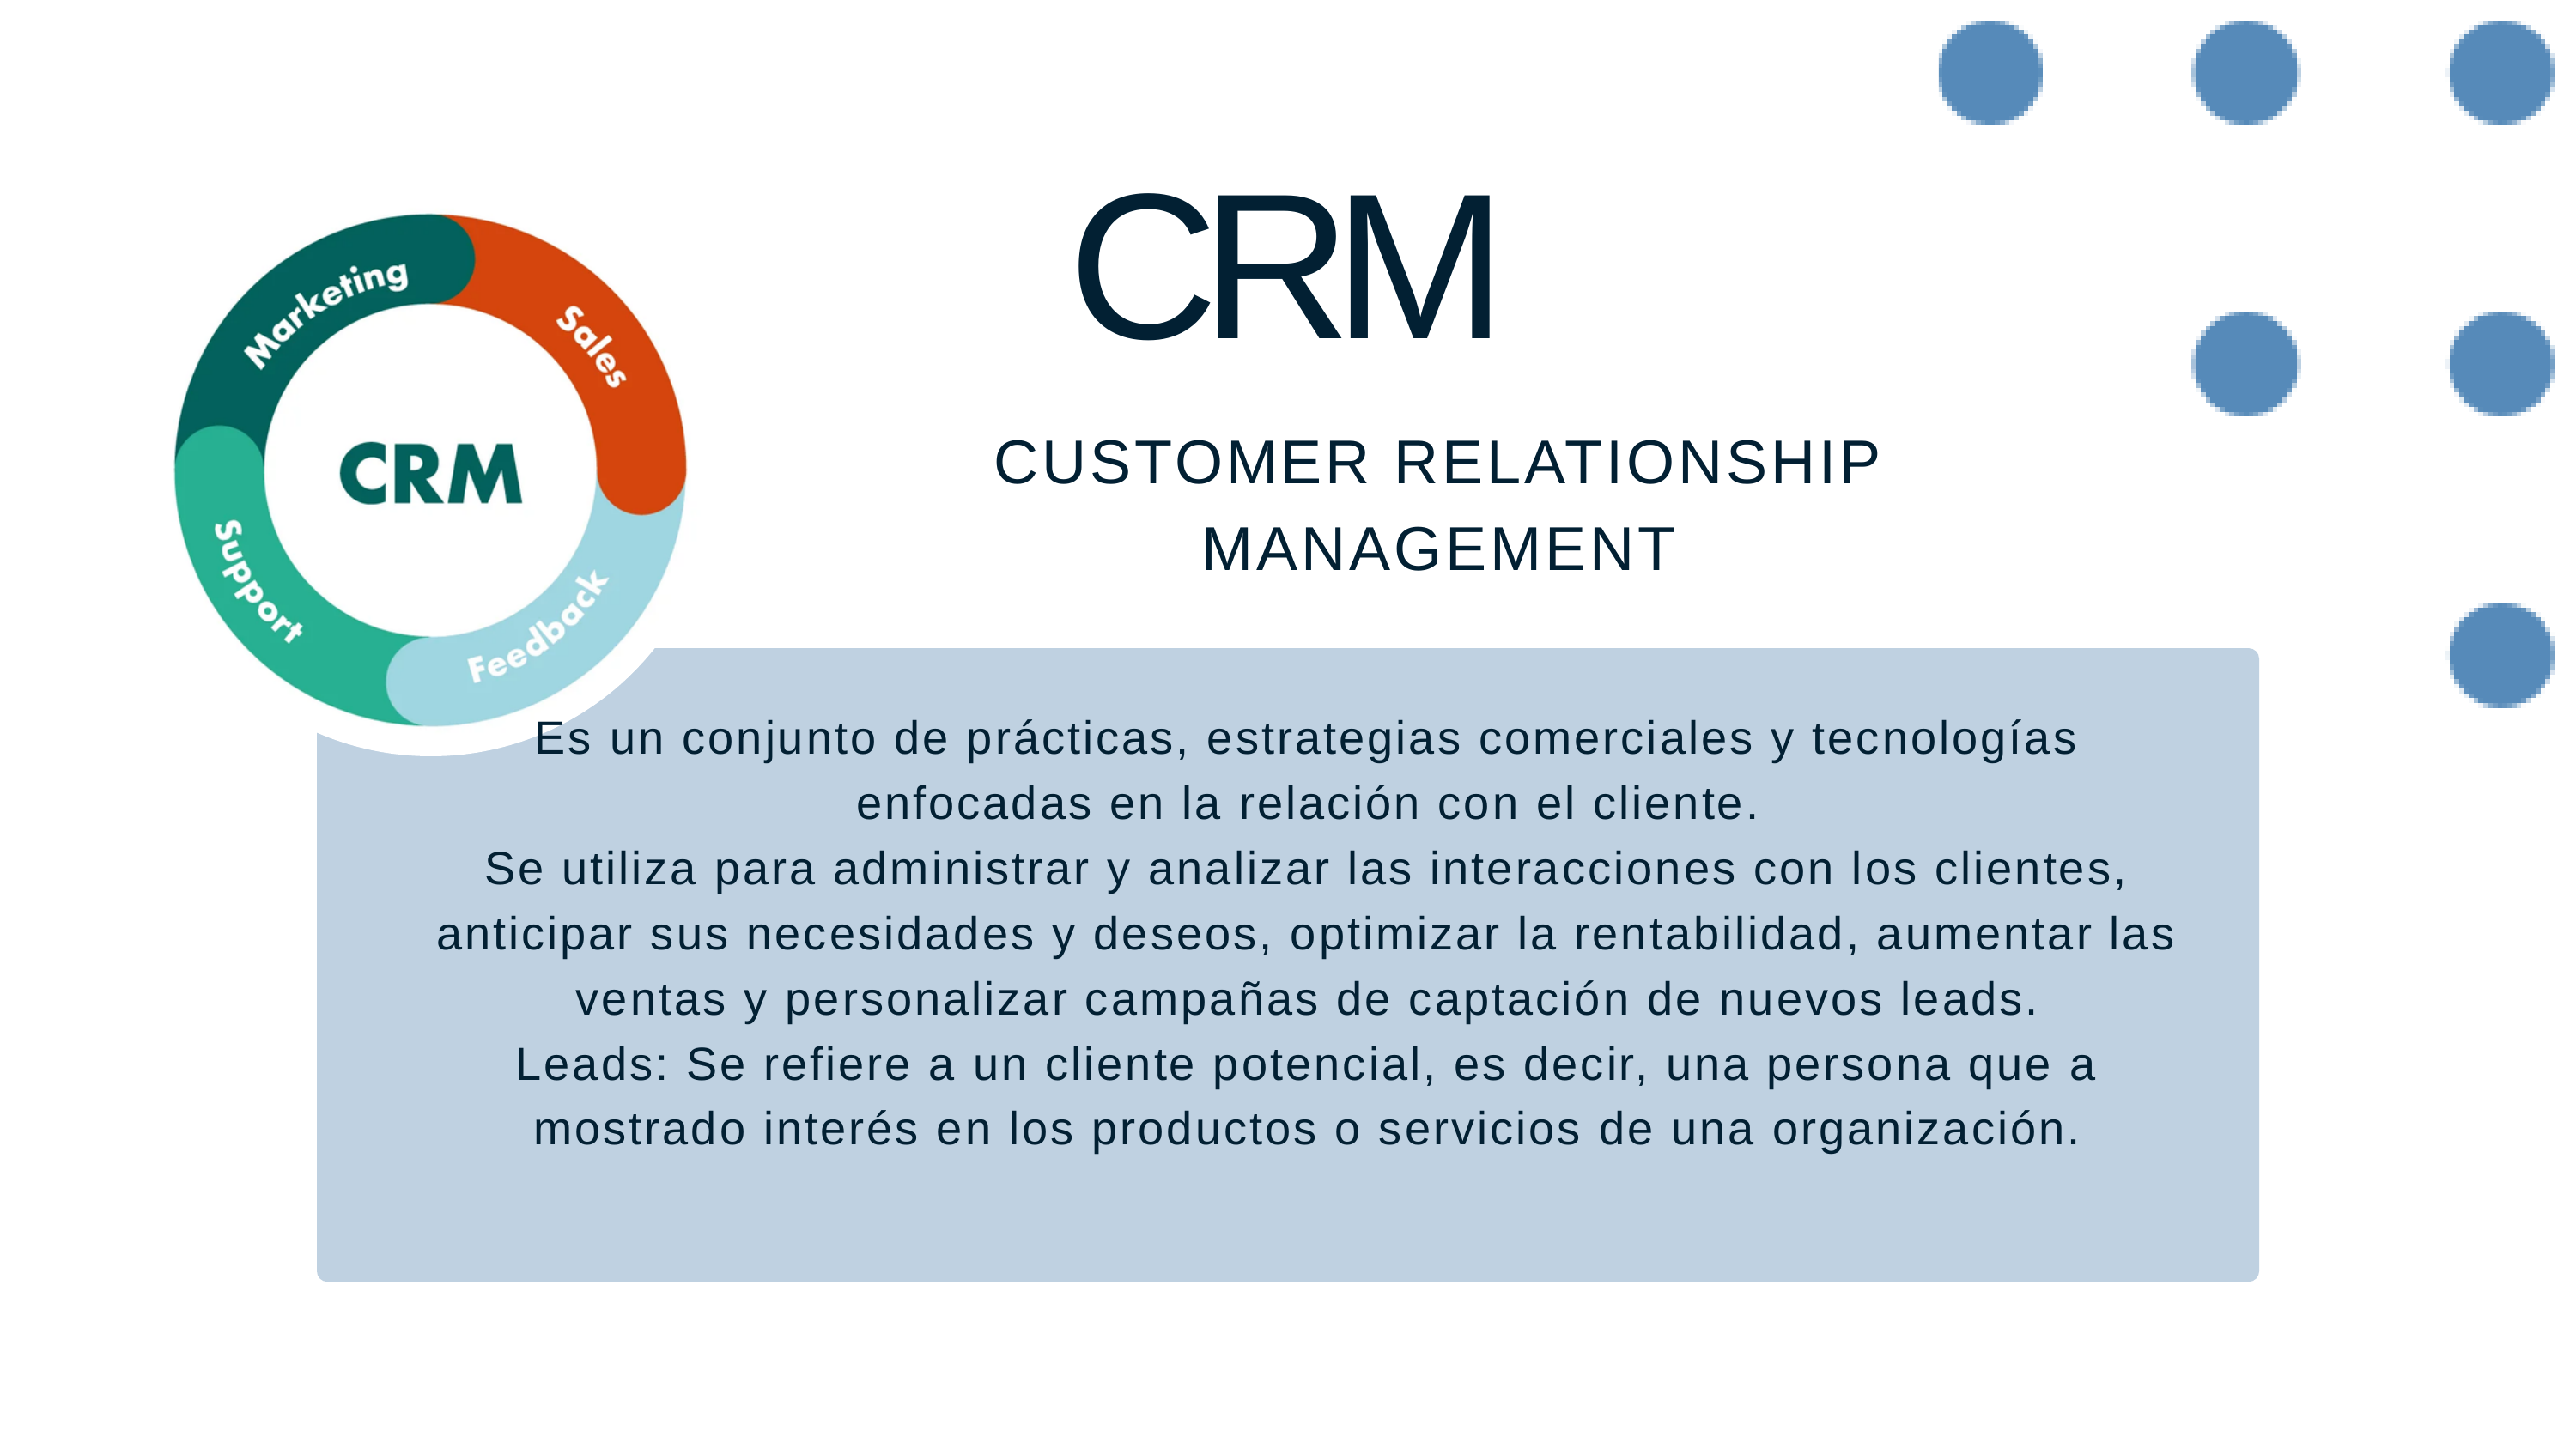

CRM
CUSTOMER RELATIONSHIP MANAGEMENT

Es un conjunto de prácticas, estrategias comerciales y tecnologías enfocadas en la relación con el cliente.
Se utiliza para administrar y analizar las interacciones con los clientes, anticipar sus necesidades y deseos, optimizar la rentabilidad, aumentar las ventas y personalizar campañas de captación de nuevos leads.
Leads: Se refiere a un cliente potencial, es decir, una persona que a mostrado interés en los productos o servicios de una organización.